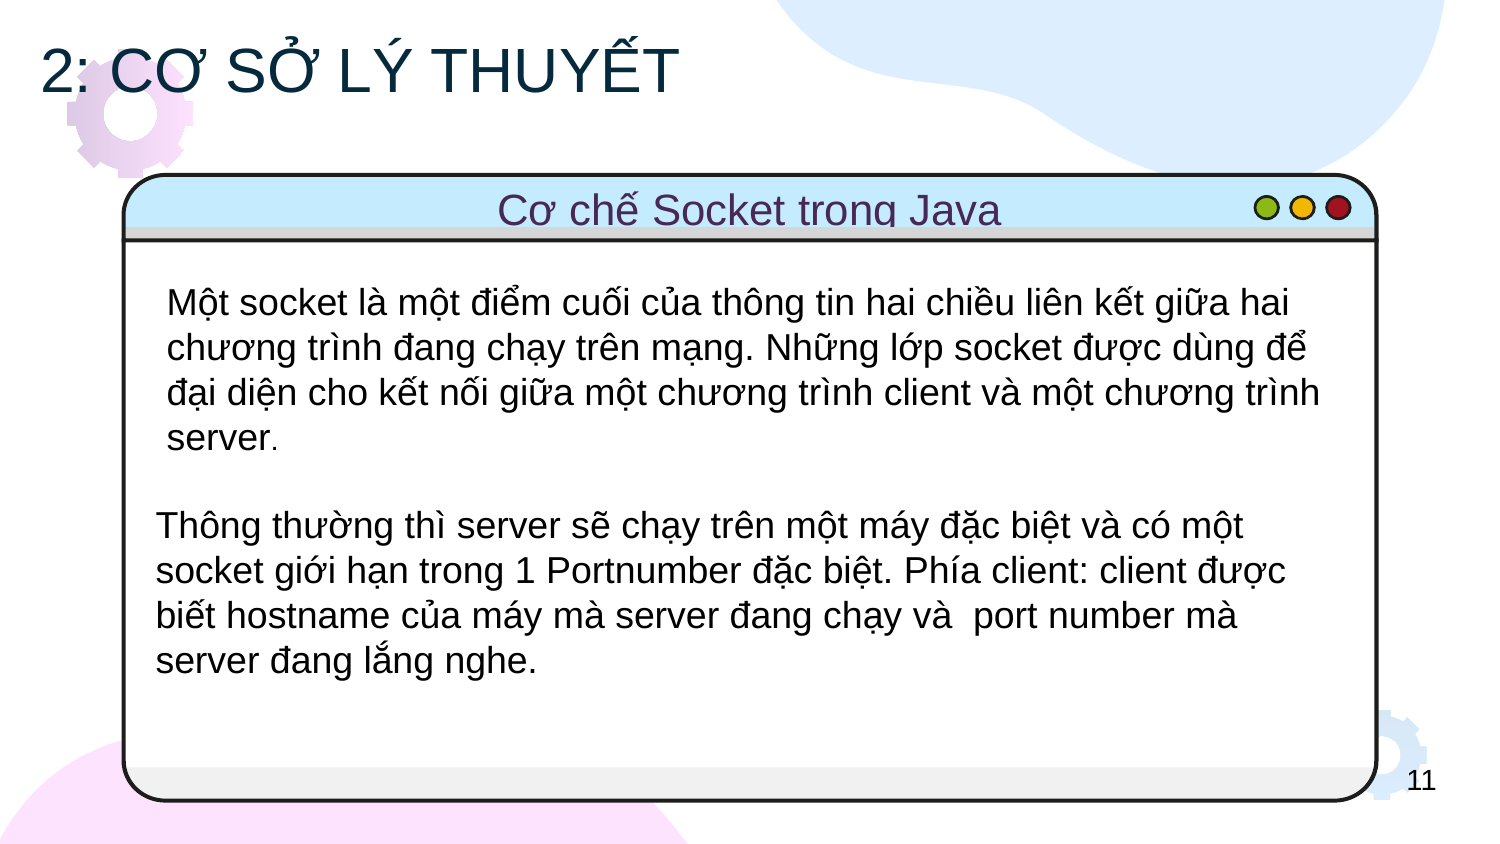

# 2: CƠ SỞ LÝ THUYẾT

Cơ chế Socket trong Java

Một socket là một điểm cuối của thông tin hai chiều liên kết giữa hai chương trình đang chạy trên mạng. Những lớp socket được dùng để đại diện cho kết nối giữa một chương trình client và một chương trình server.

Thông thường thì server sẽ chạy trên một máy đặc biệt và có một socket giới hạn trong 1 Portnumber đặc biệt. Phía client: client được biết hostname của máy mà server đang chạy và  port number mà server đang lắng nghe.
11